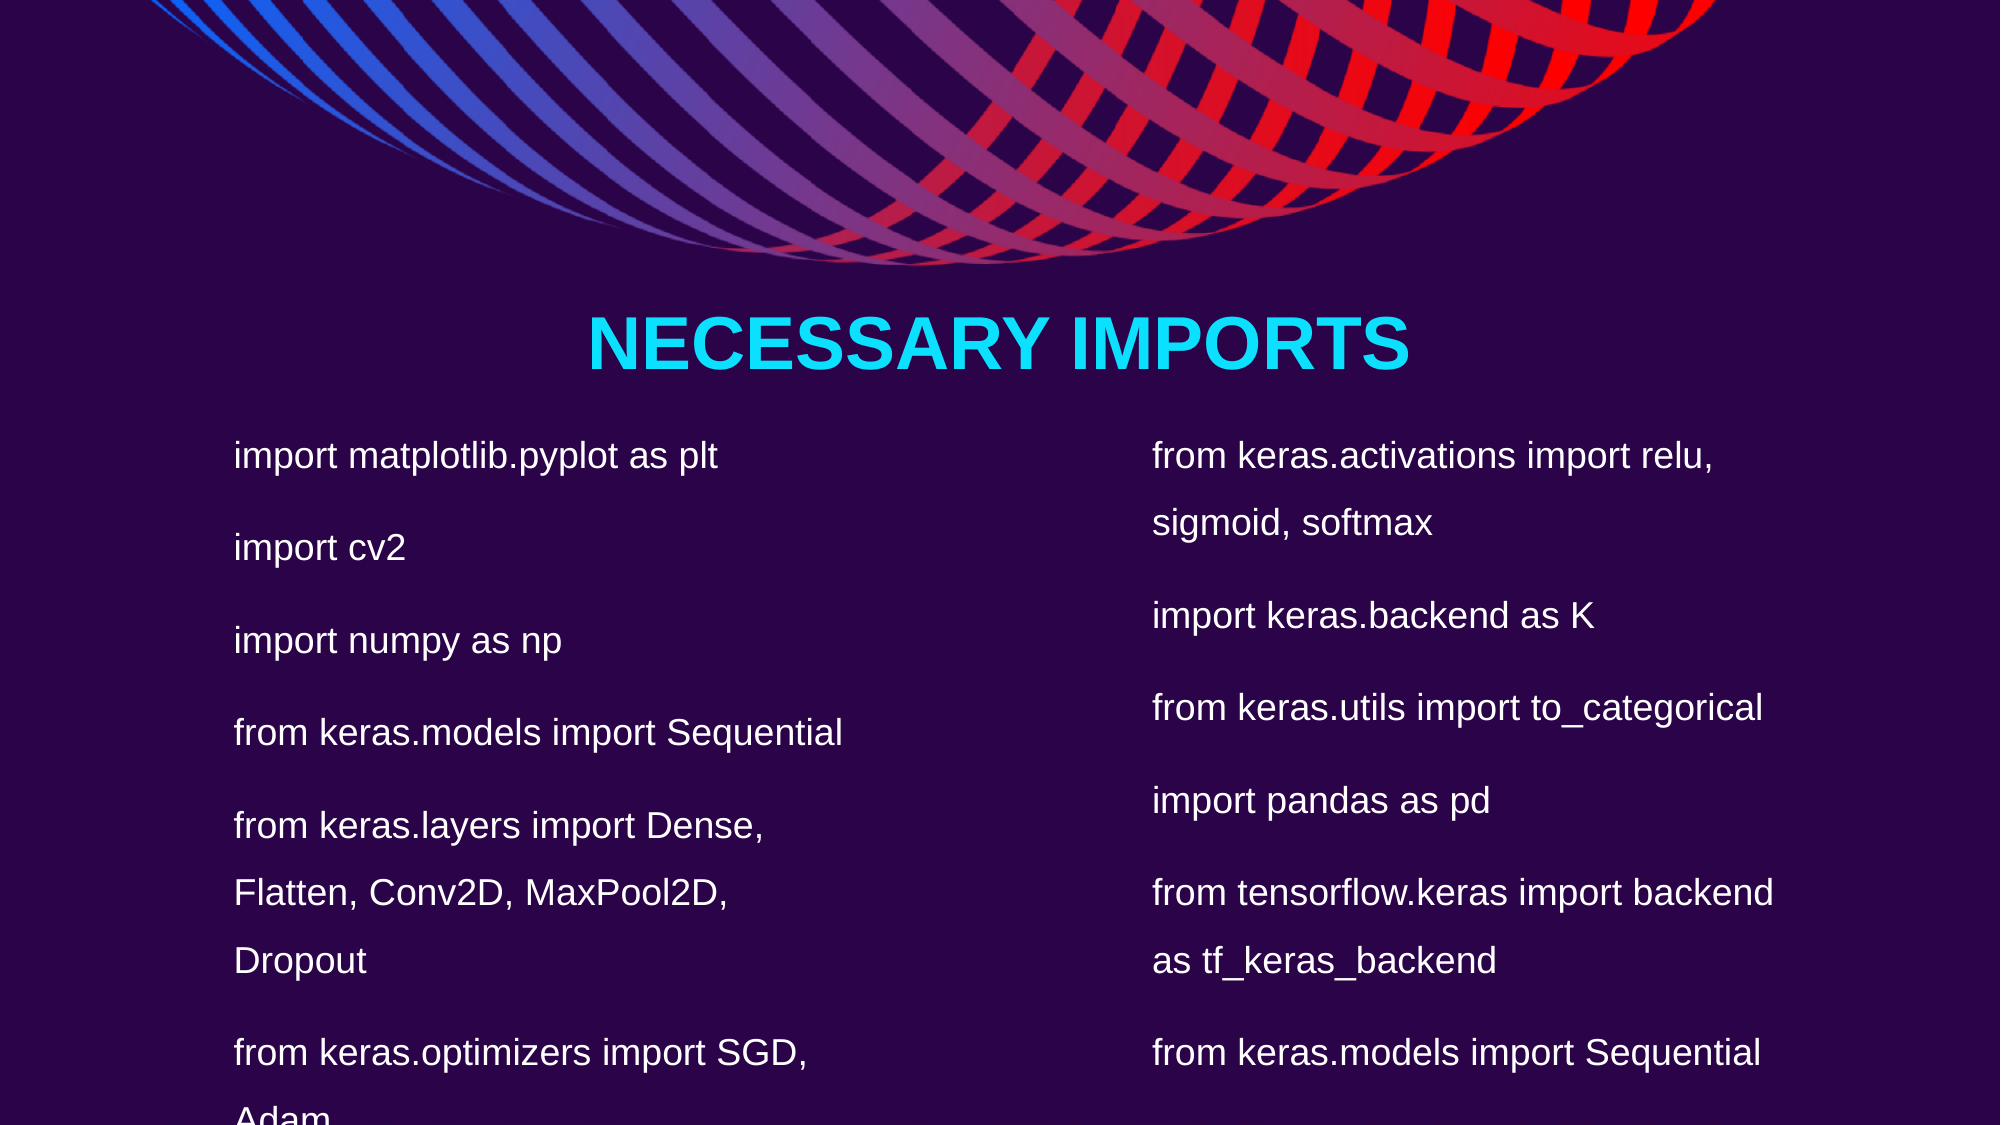

# NECESSARY IMPORTS
from keras.activations import relu, sigmoid, softmax
import keras.backend as K
from keras.utils import to_categorical
import pandas as pd
from tensorflow.keras import backend as tf_keras_backend
from keras.models import Sequential

import matplotlib.pyplot as plt
import cv2
import numpy as np
from keras.models import Sequential
from keras.layers import Dense, Flatten, Conv2D, MaxPool2D, Dropout
from keras.optimizers import SGD, Adam